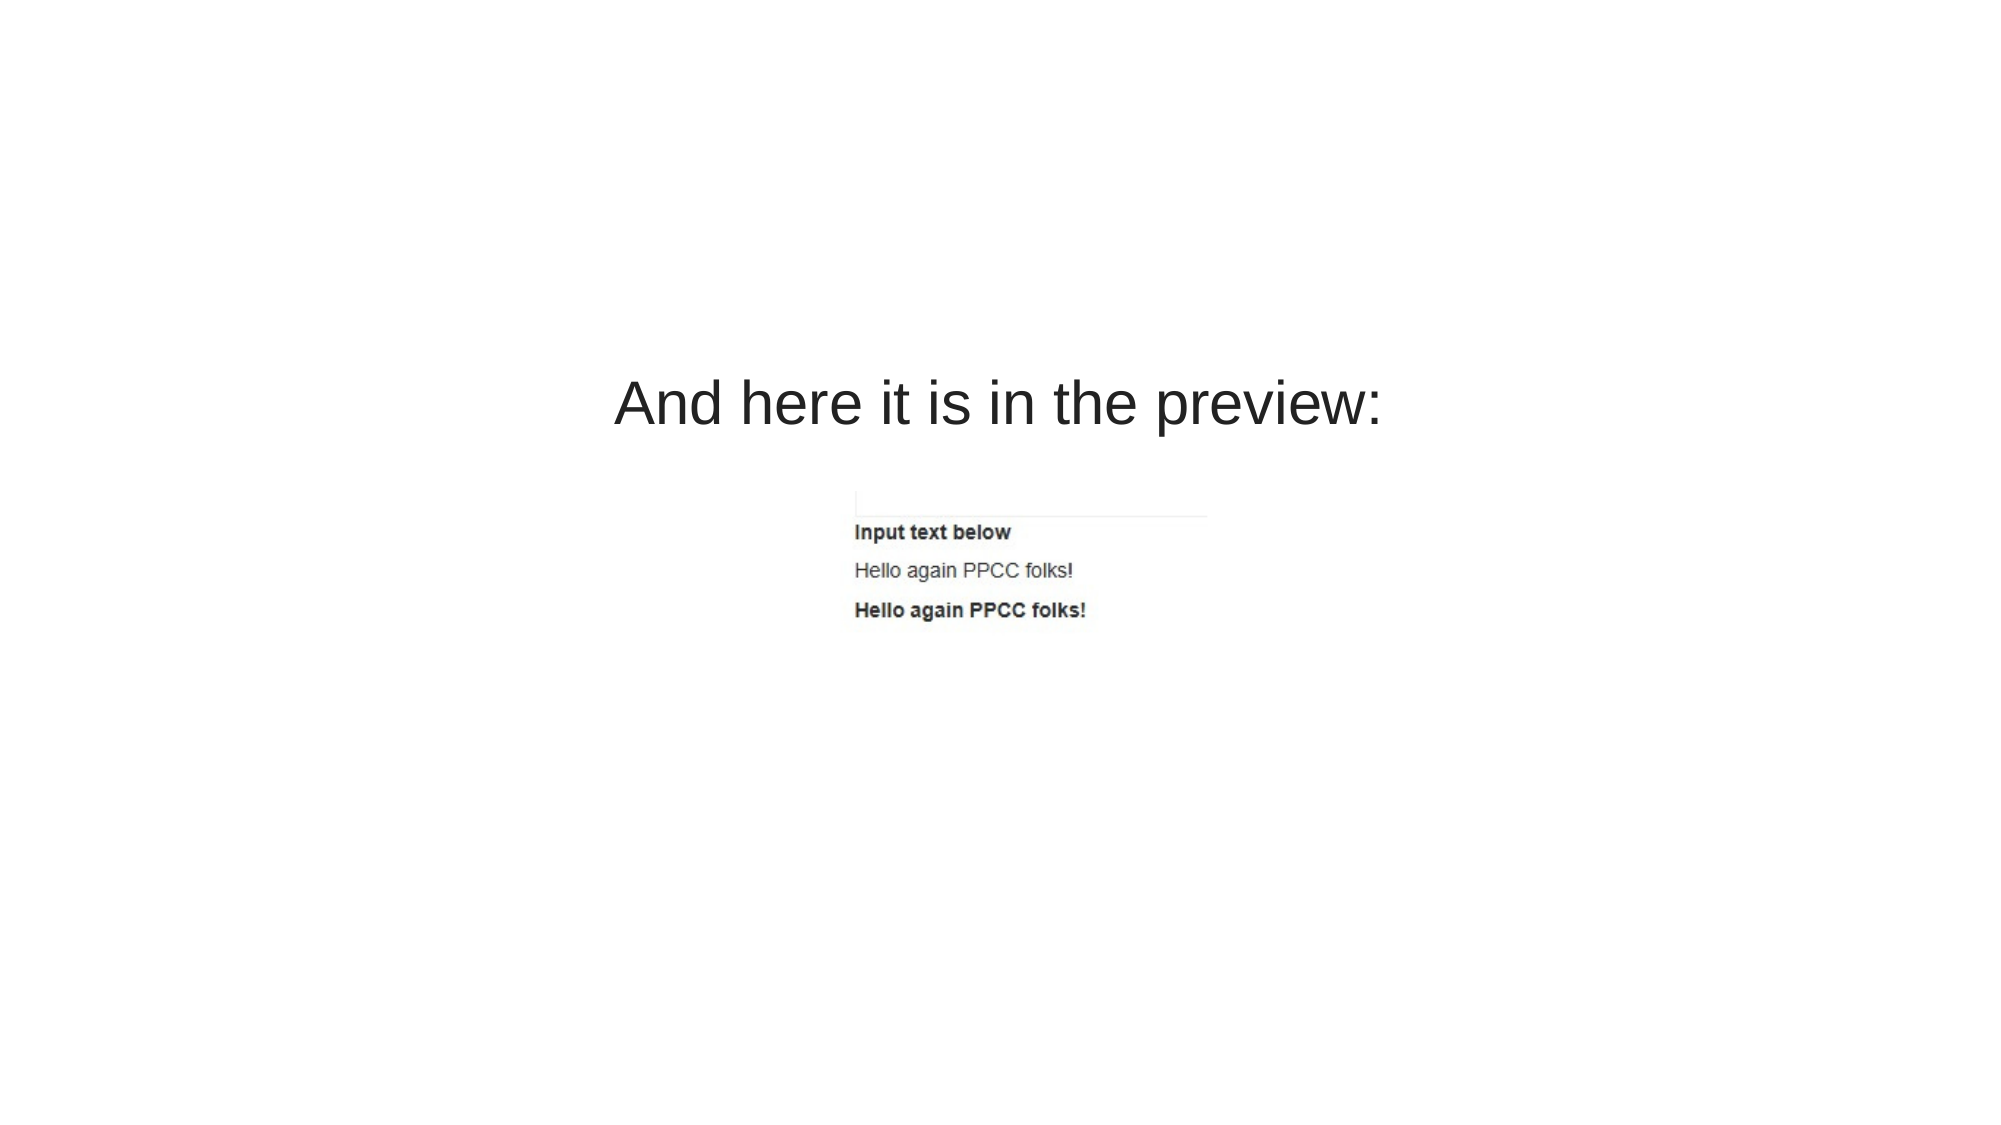

And here it is in the preview: